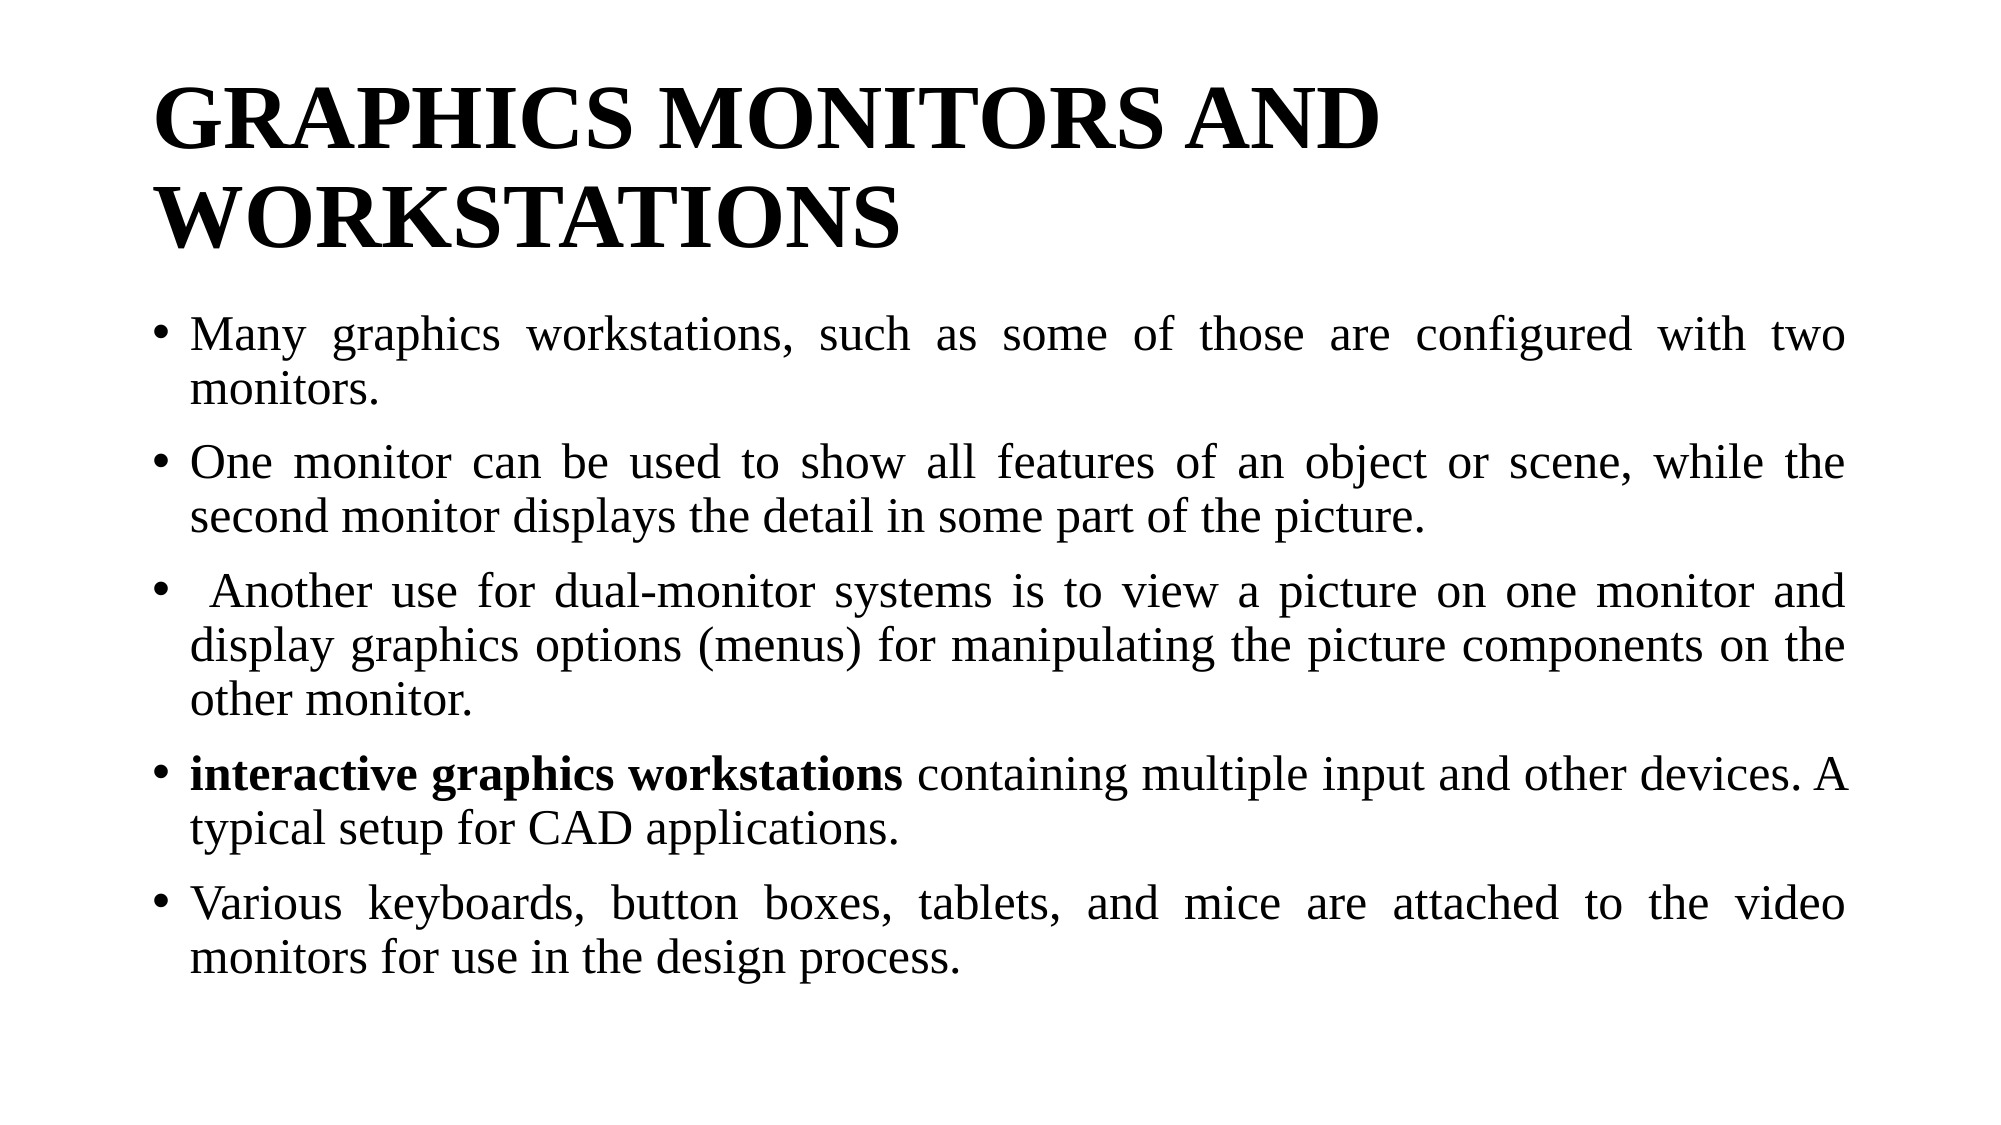

# GRAPHICS MONITORS AND WORKSTATIONS
Many graphics workstations, such as some of those are configured with two monitors.
One monitor can be used to show all features of an object or scene, while the second monitor displays the detail in some part of the picture.
 Another use for dual-monitor systems is to view a picture on one monitor and display graphics options (menus) for manipulating the picture components on the other monitor.
interactive graphics workstations containing multiple input and other devices. A typical setup for CAD applications.
Various keyboards, button boxes, tablets, and mice are attached to the video monitors for use in the design process.